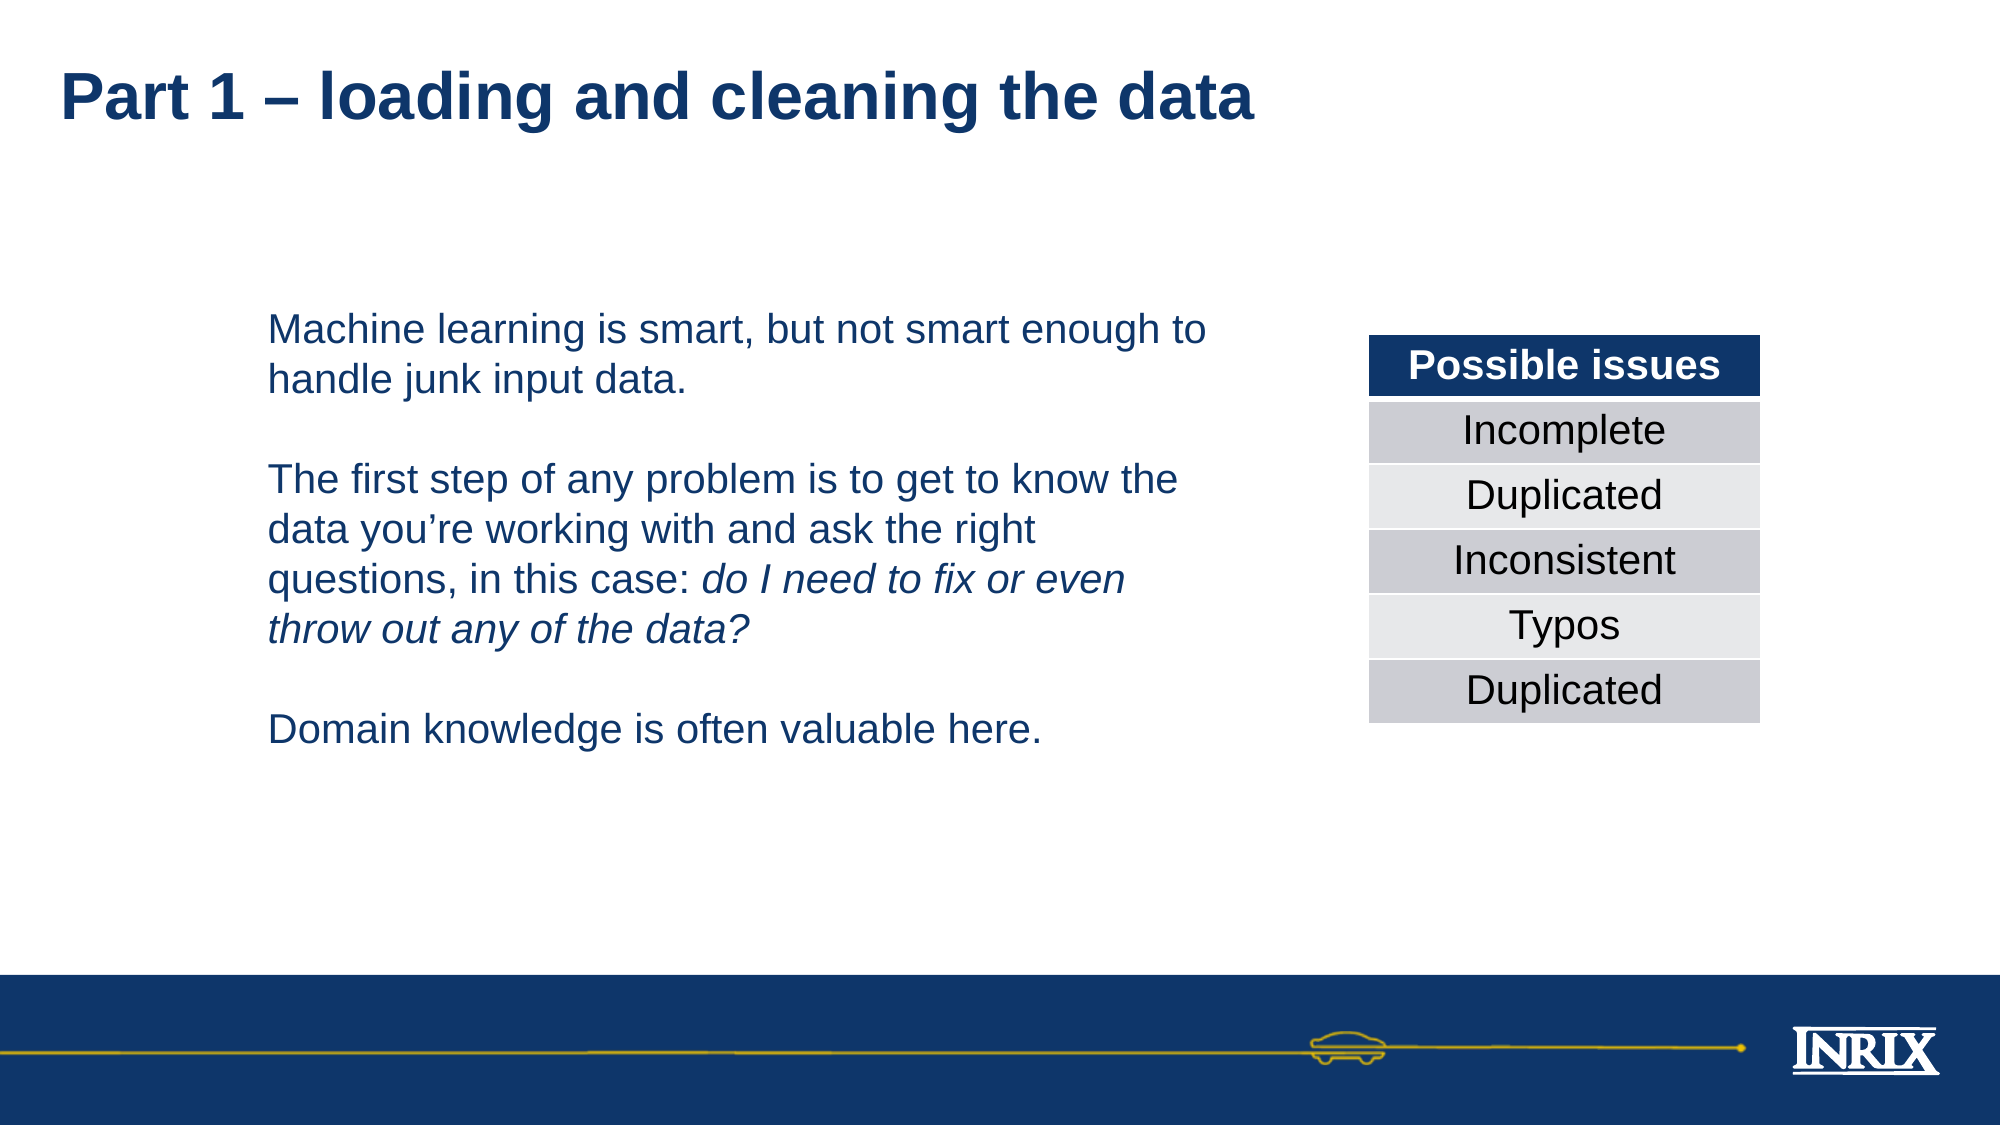

# Part 1 – loading and cleaning the data
Machine learning is smart, but not smart enough to handle junk input data.

The first step of any problem is to get to know the data you’re working with and ask the right questions, in this case: do I need to fix or even throw out any of the data?

Domain knowledge is often valuable here.
| Possible issues |
| --- |
| Incomplete |
| Duplicated |
| Inconsistent |
| Typos |
| Duplicated |